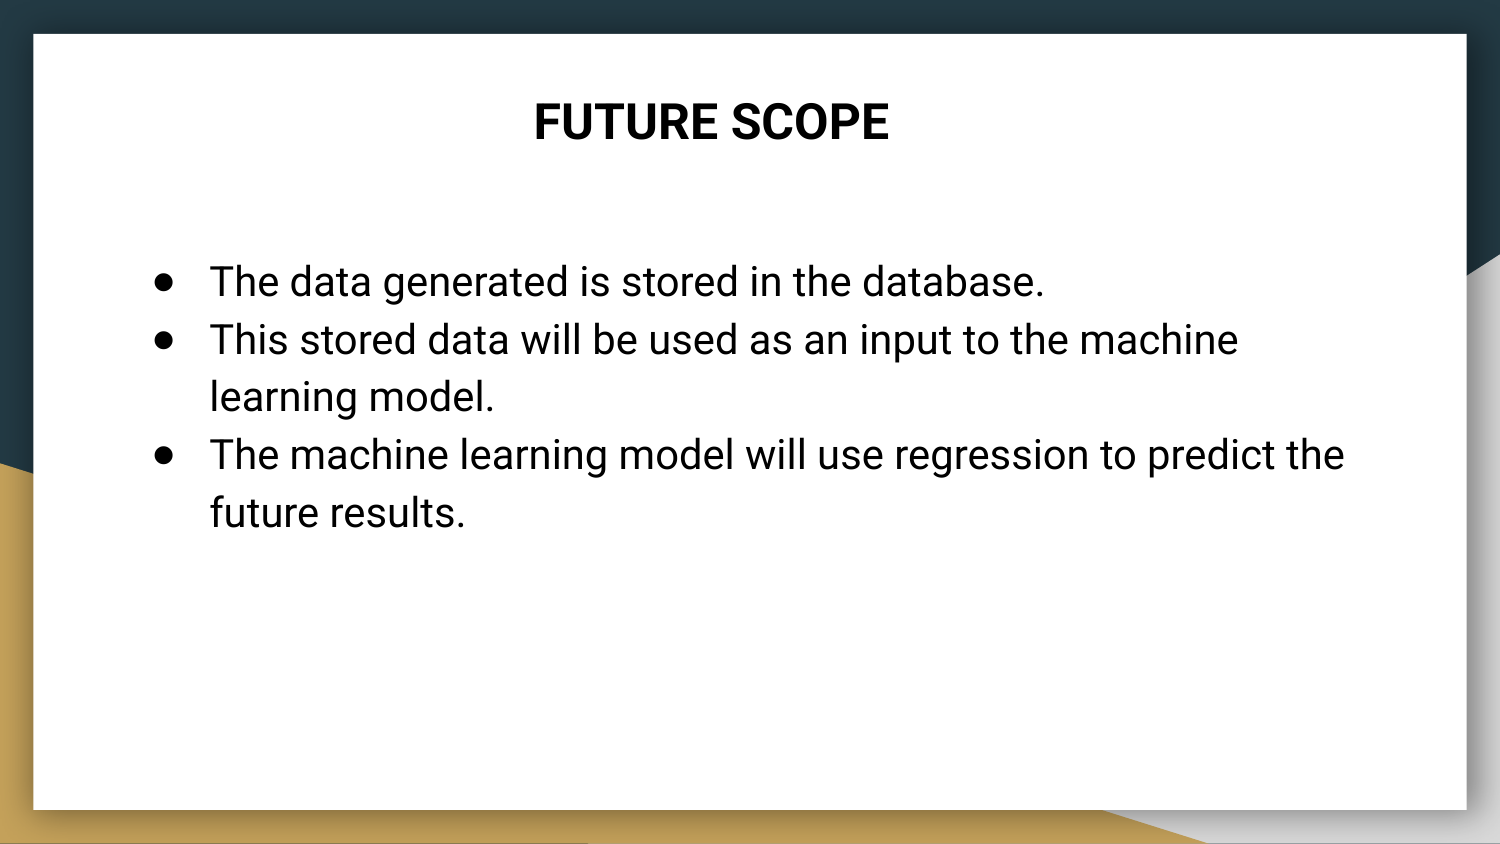

# FUTURE SCOPE
The data generated is stored in the database.
This stored data will be used as an input to the machine learning model.
The machine learning model will use regression to predict the future results.